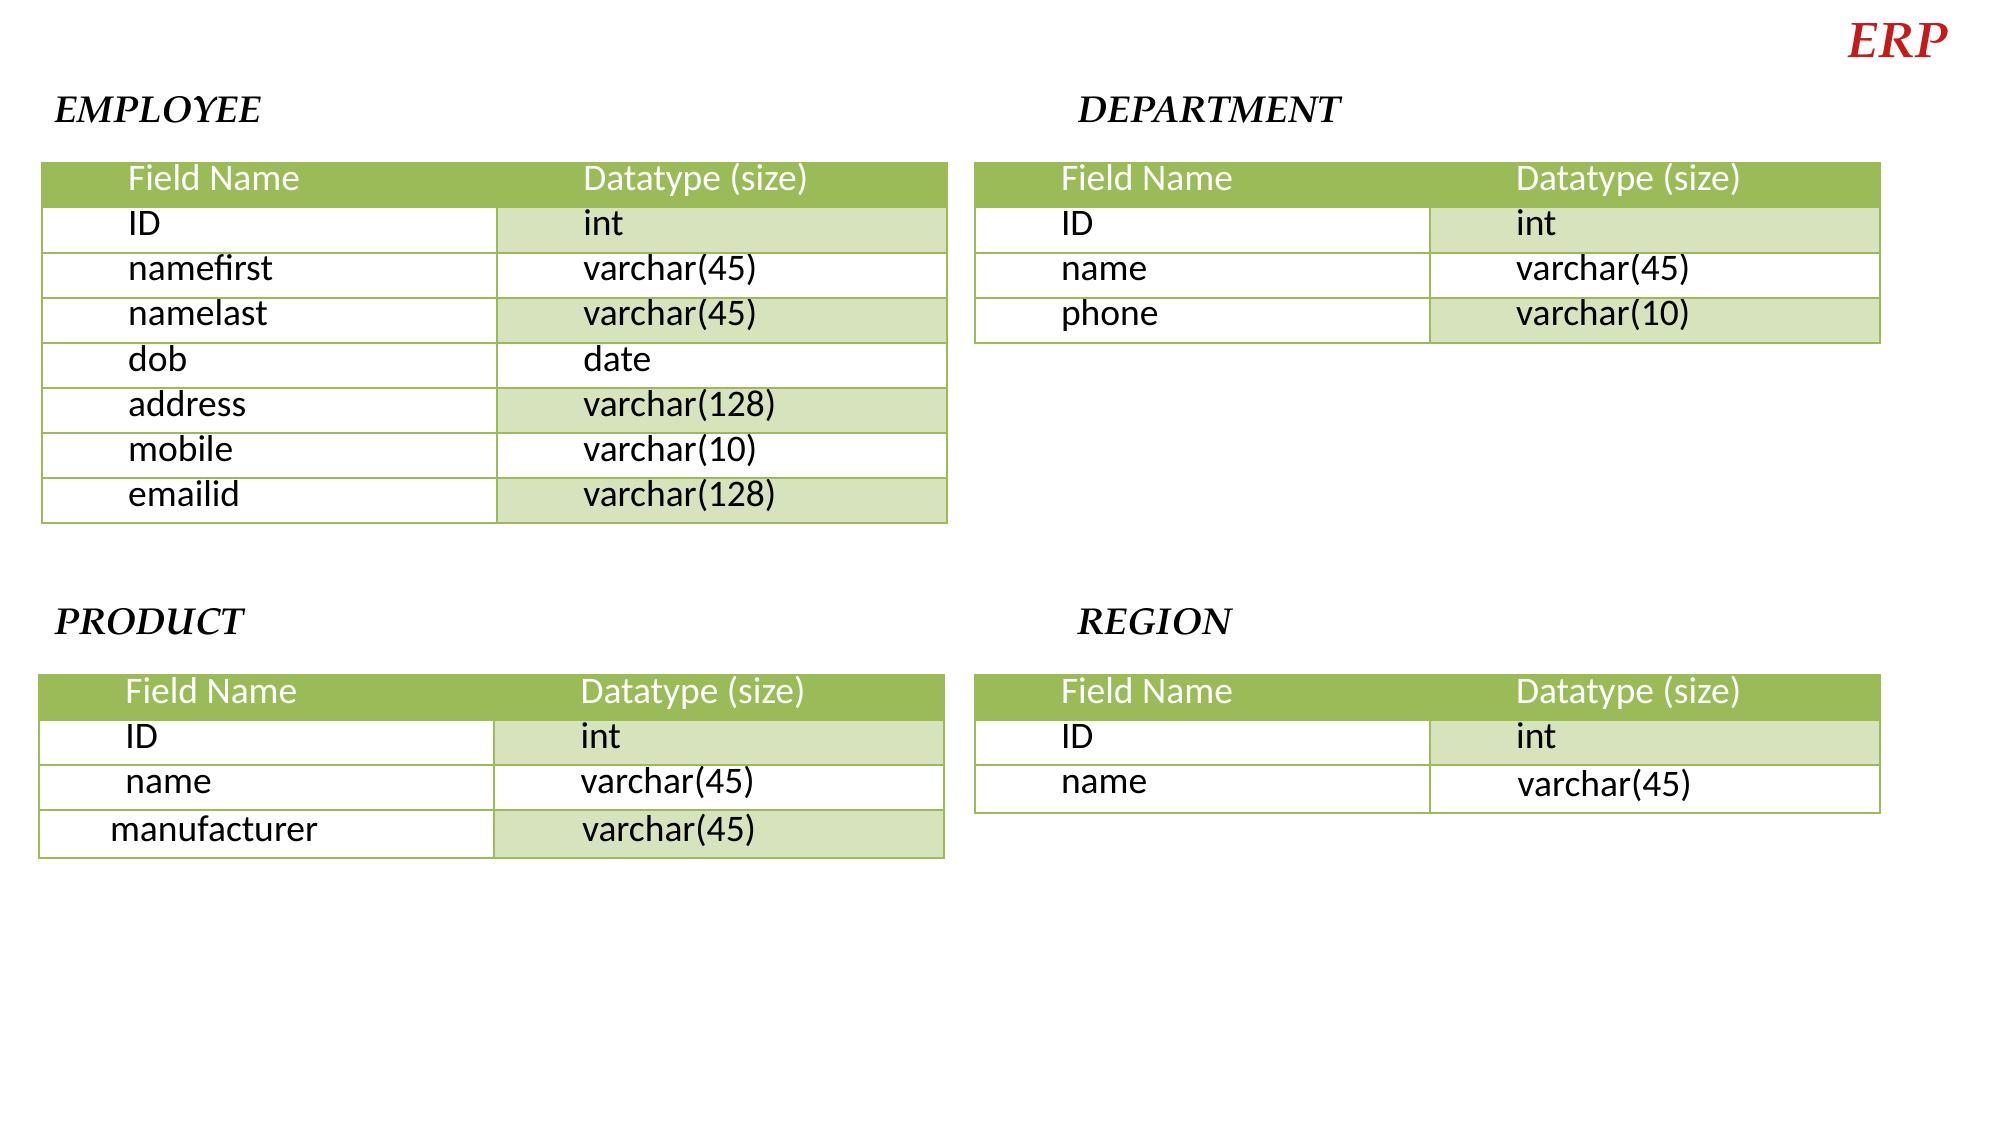

ERP
EMPLOYEE
DEPARTMENT
| Field Name | Datatype (size) |
| --- | --- |
| ID | int |
| namefirst | varchar(45) |
| namelast | varchar(45) |
| dob | date |
| address | varchar(128) |
| mobile | varchar(10) |
| emailid | varchar(128) |
| Field Name | Datatype (size) |
| --- | --- |
| ID | int |
| name | varchar(45) |
| phone | varchar(10) |
PRODUCT
REGION
| Field Name | Datatype (size) |
| --- | --- |
| ID | int |
| name | varchar(45) |
| manufacturer | varchar(45) |
| Field Name | Datatype (size) |
| --- | --- |
| ID | int |
| name | varchar(45) |